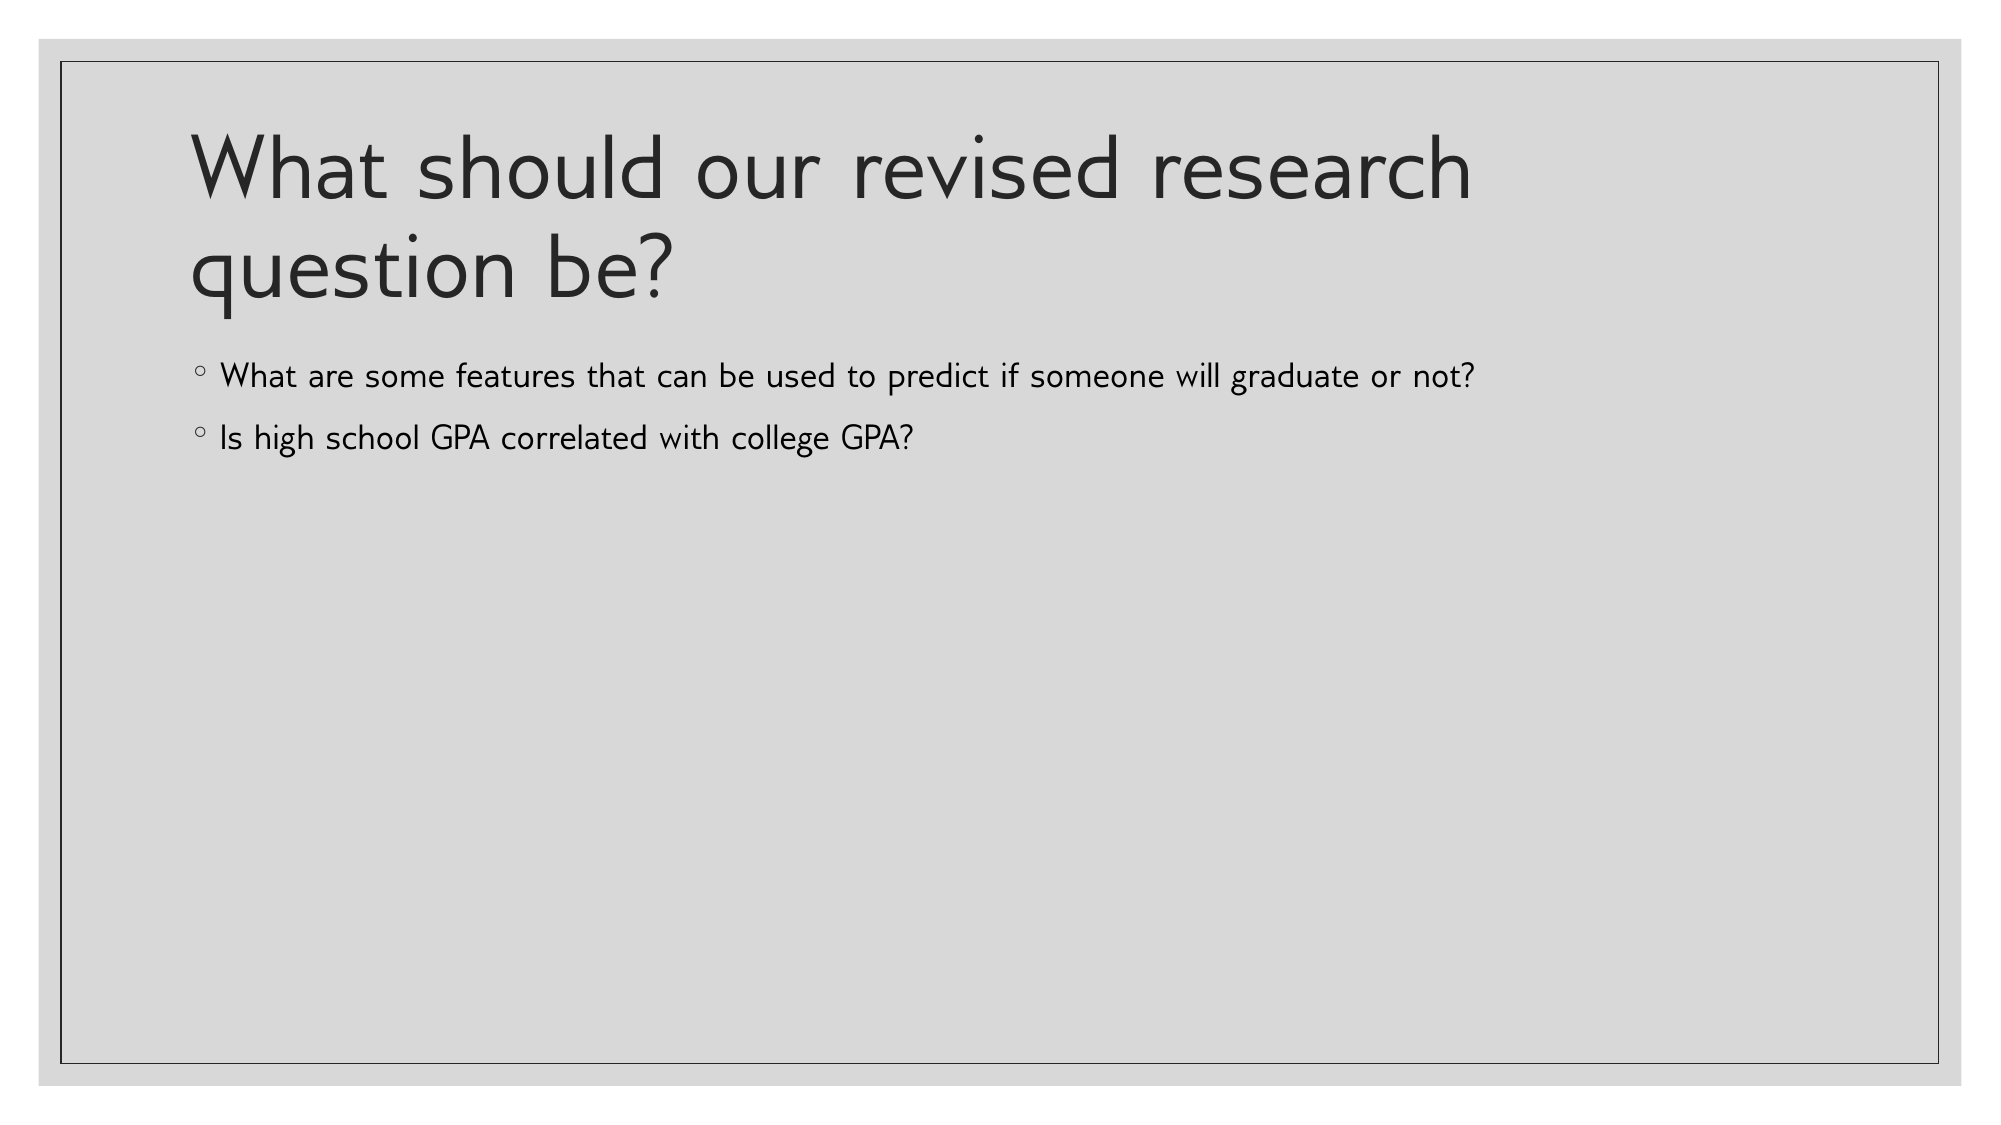

# What should our revised research question be?
What are some features that can be used to predict if someone will graduate or not?
Is high school GPA correlated with college GPA?